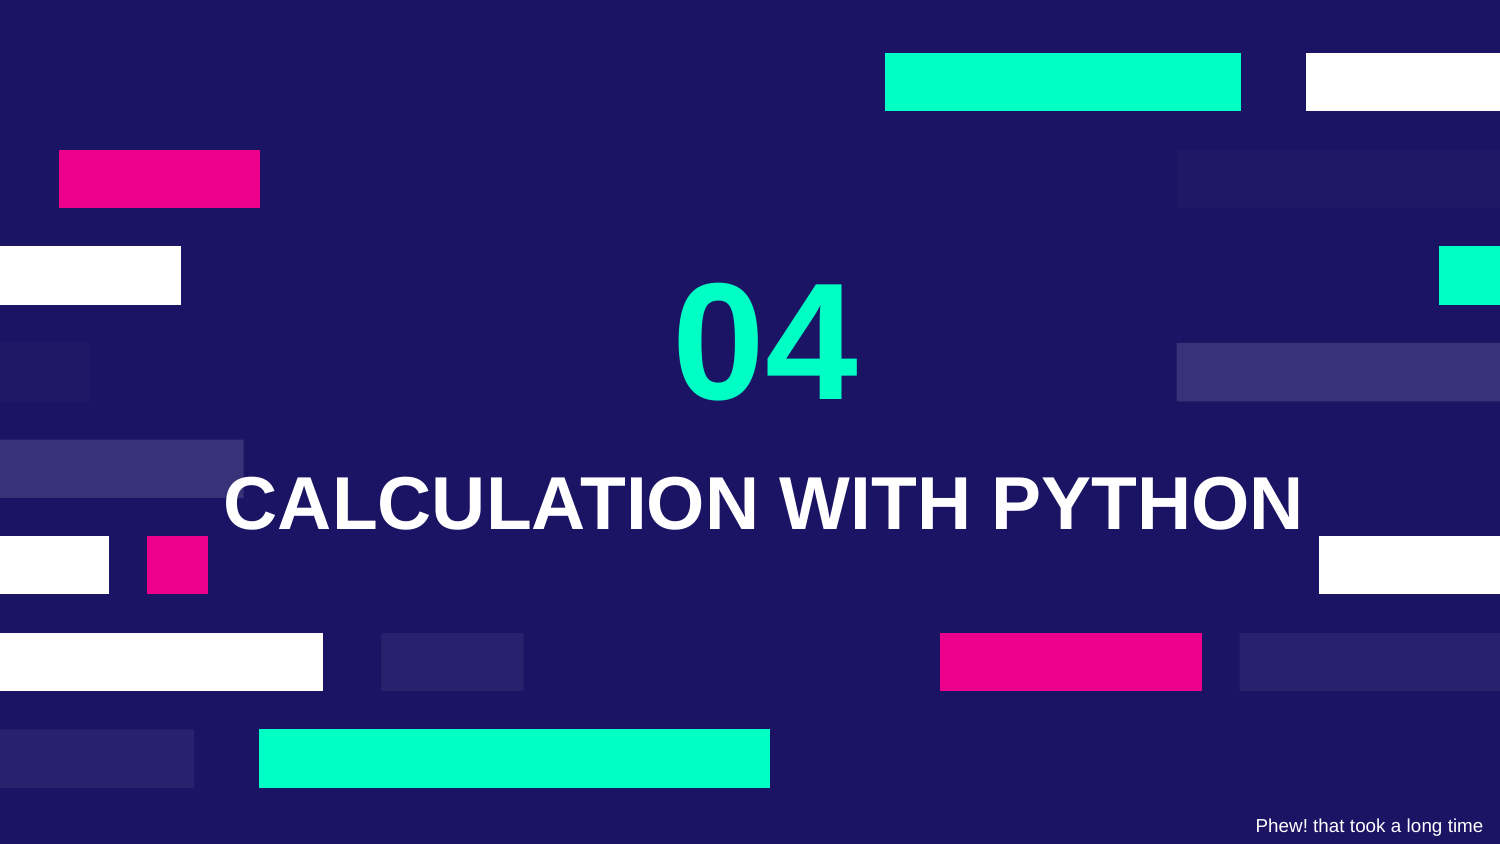

04
# CALCULATION WITH PYTHON
Phew! that took a long time